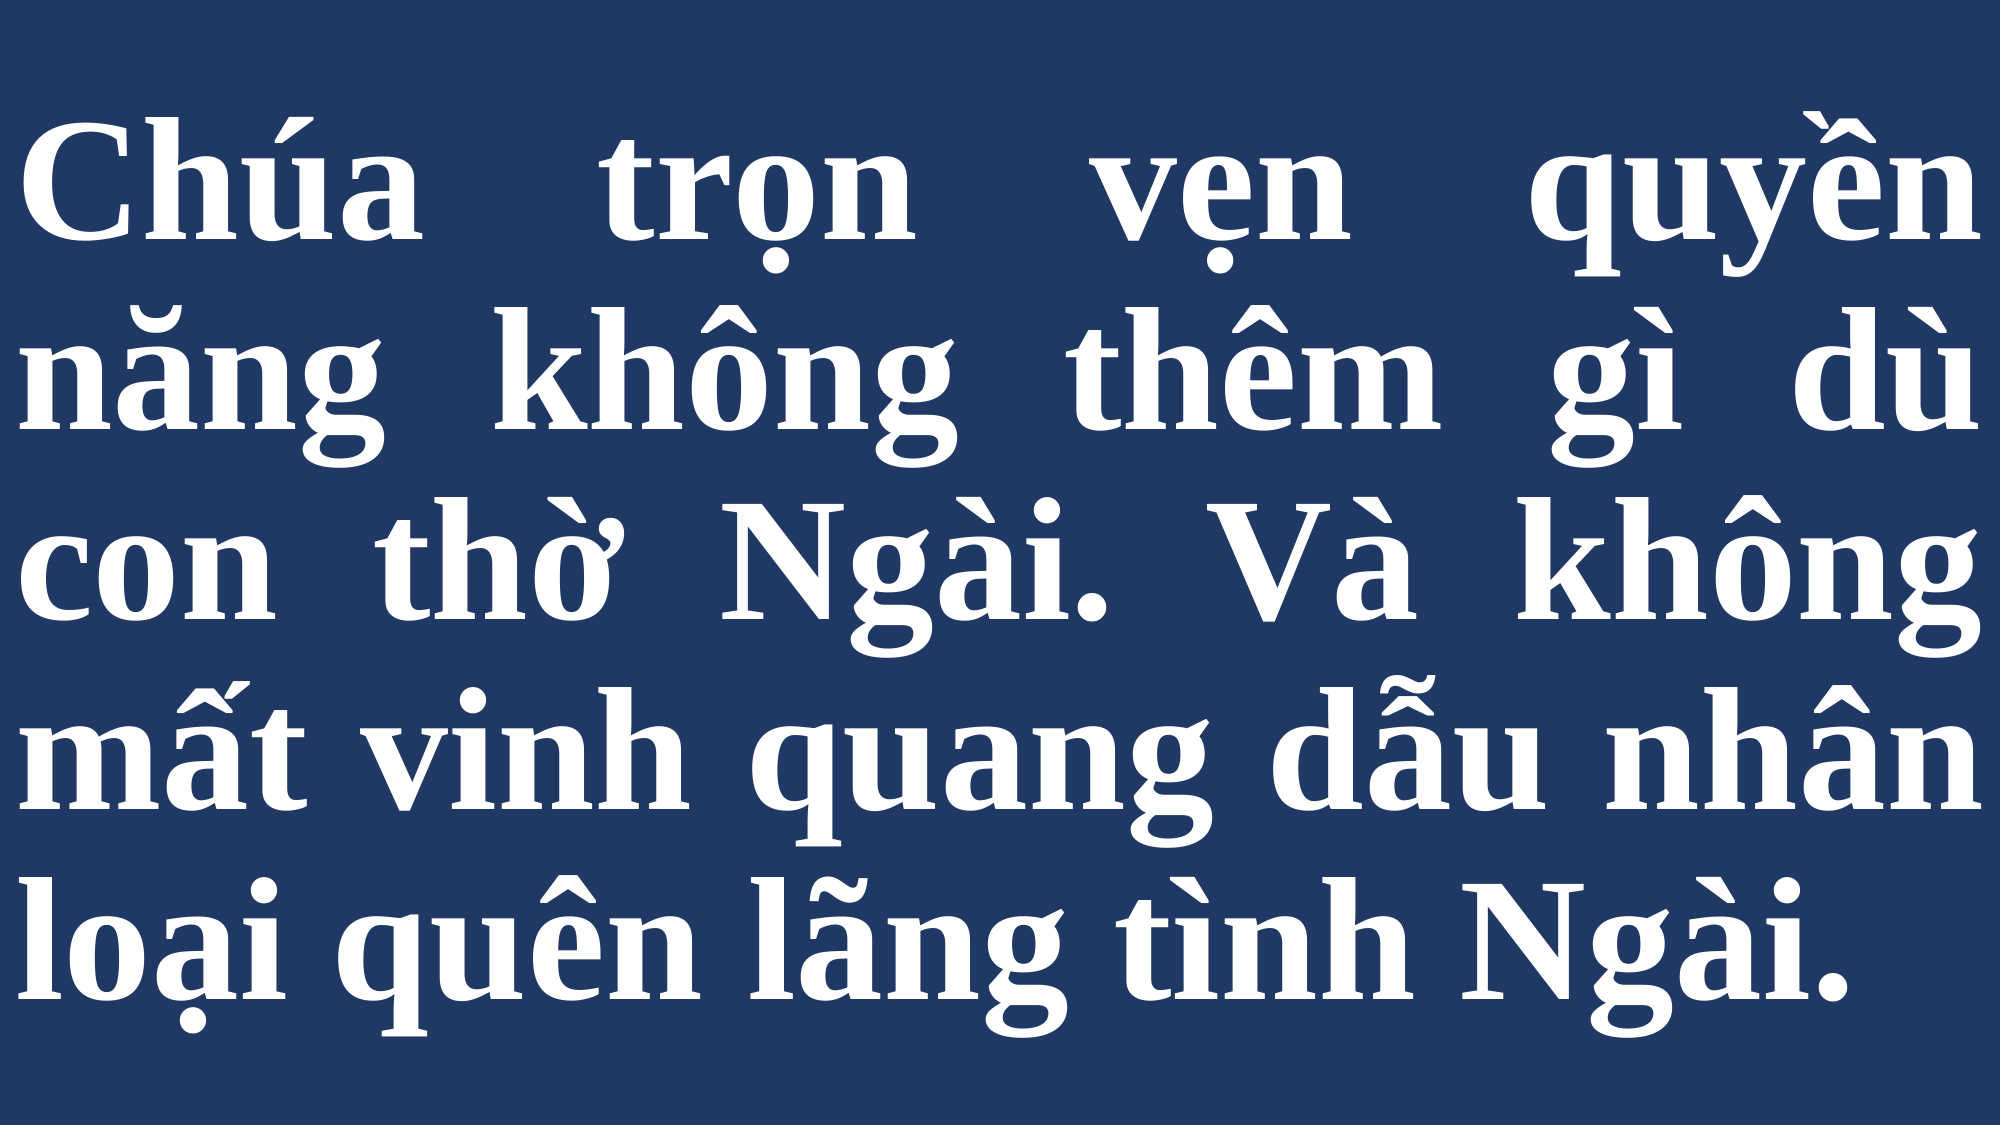

# Chúa trọn vẹn quyền năng không thêm gì dù con thờ Ngài. Và không mất vinh quang dẫu nhân loại quên lãng tình Ngài.